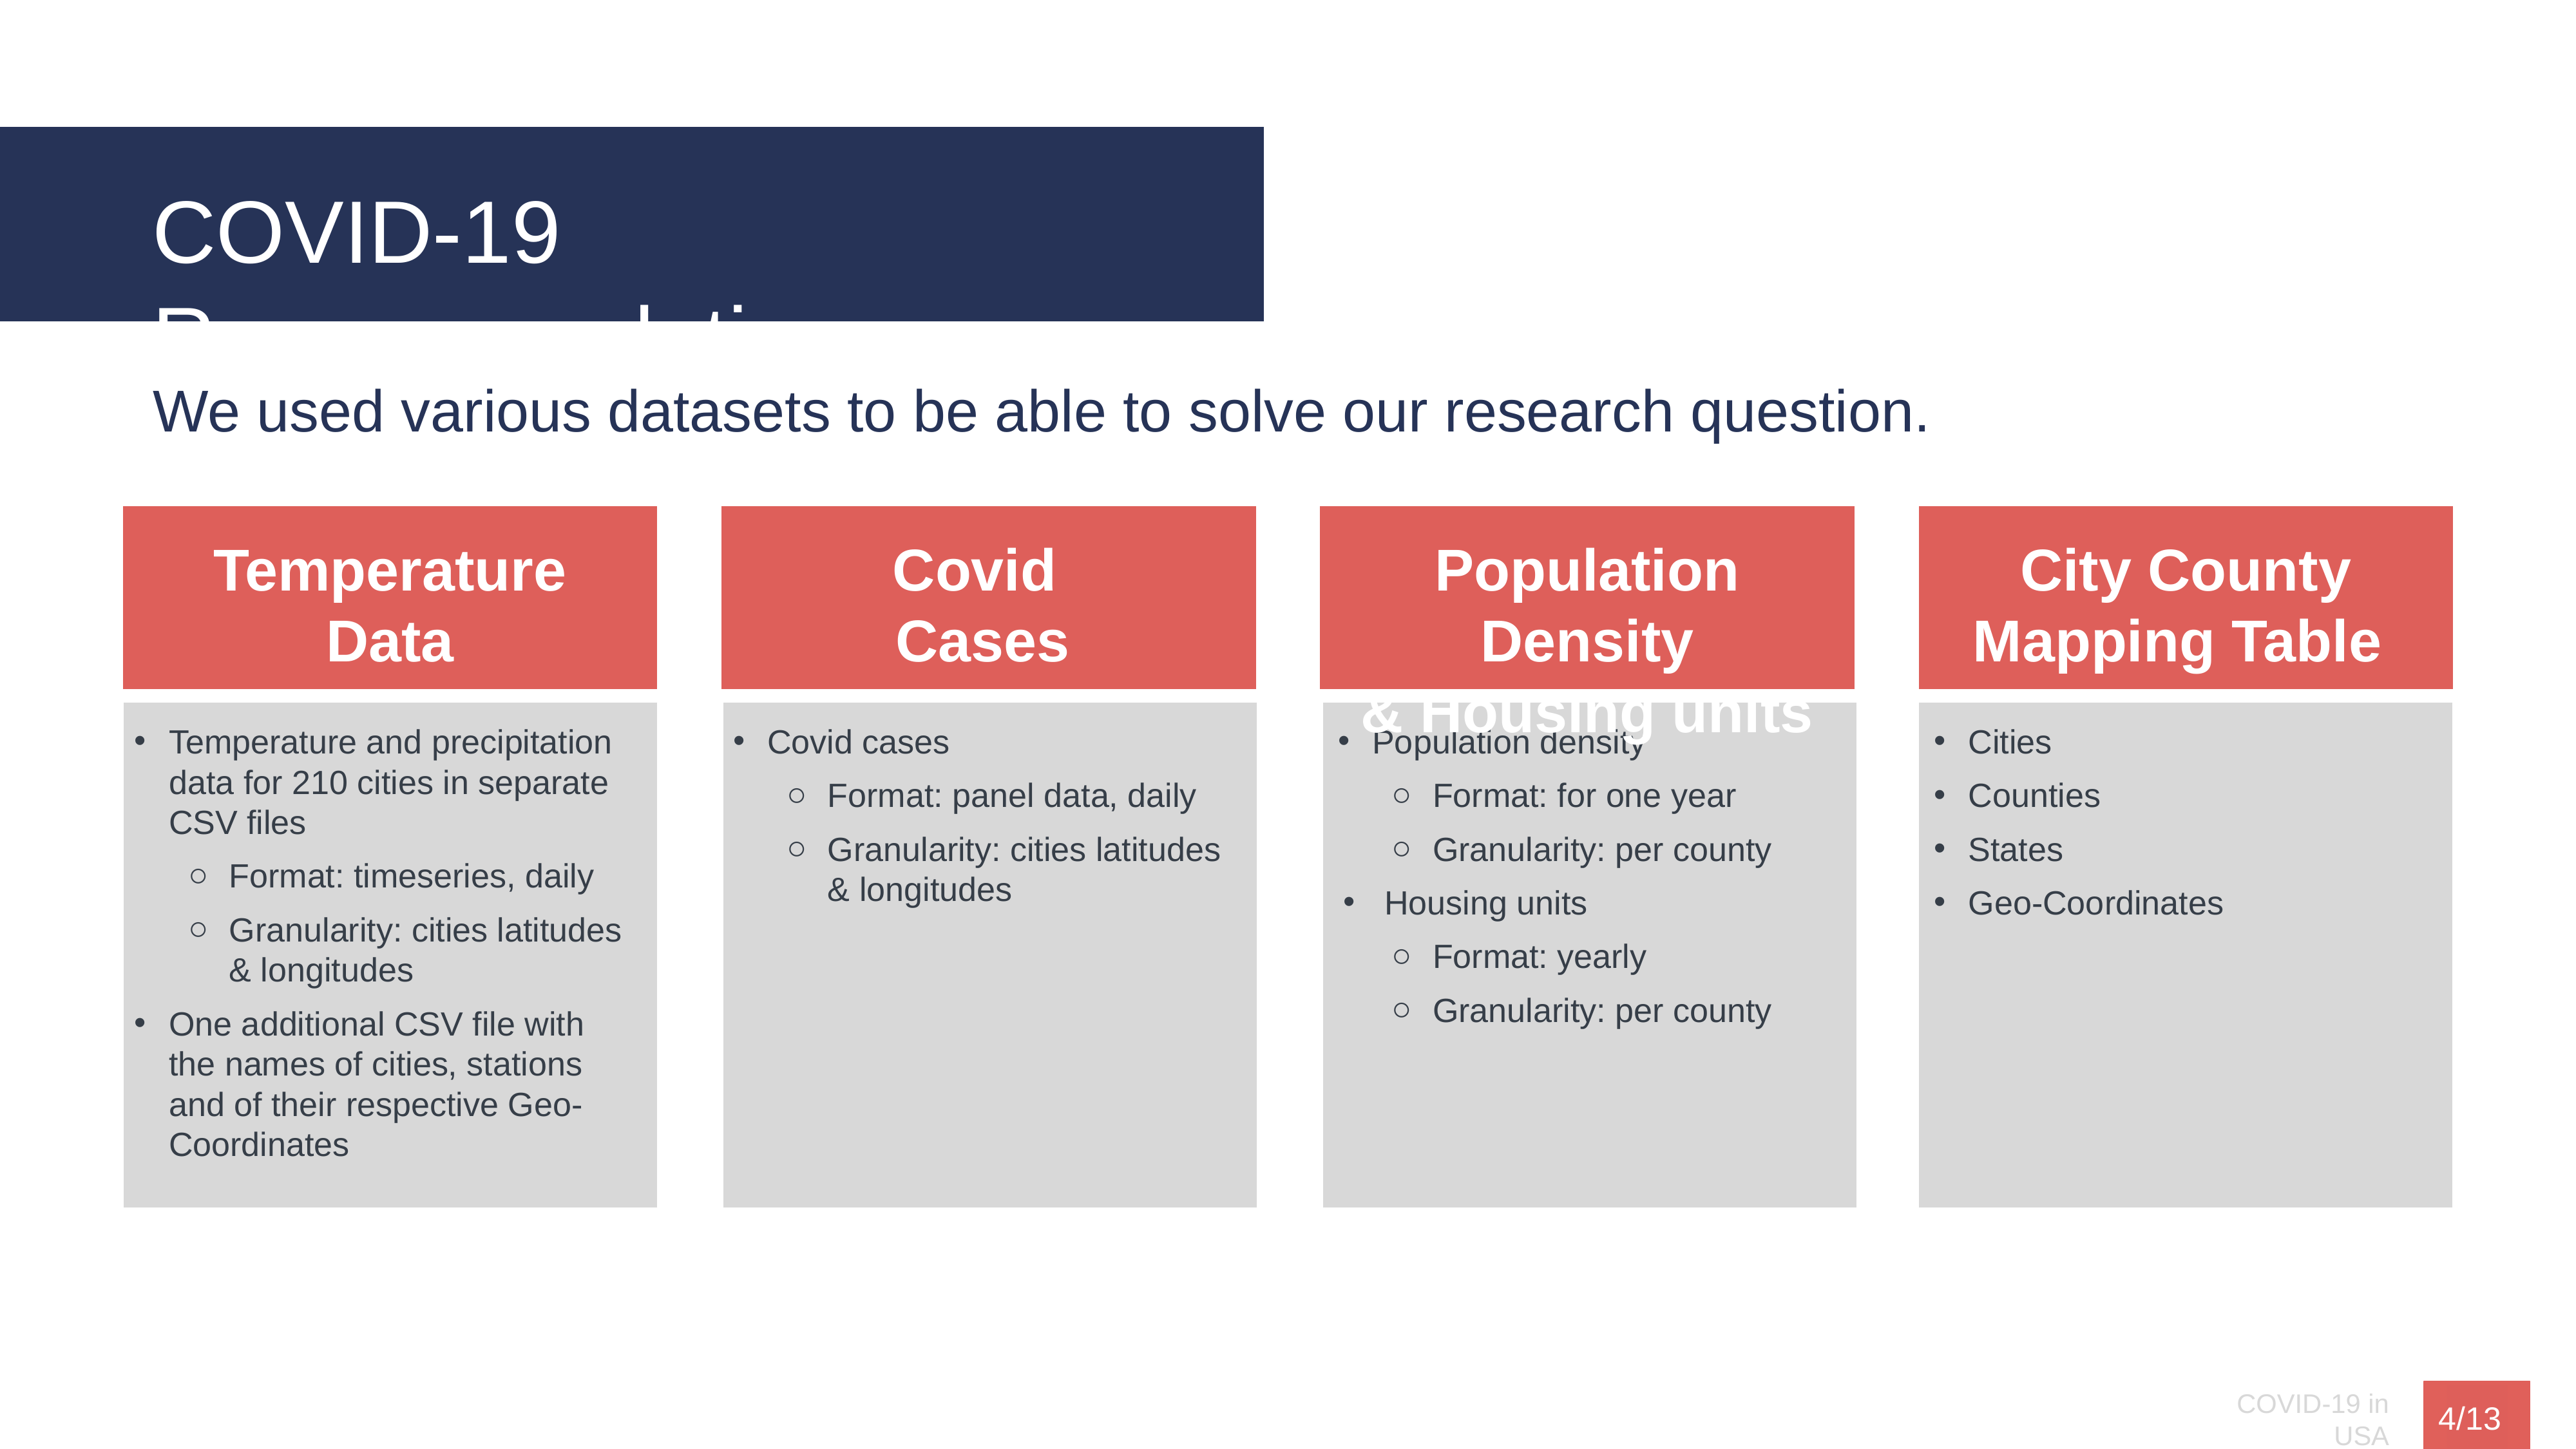

COVID-19 Recommendations
We used various datasets to be able to solve our research question.

Temperature
Data

Population Density
& Housing units

Covid
Cases
Covid cases
Format: panel data, daily
Granularity: cities latitudes & longitudes
Population density
Format: for one year
Granularity: per county
Housing units
Format: yearly
Granularity: per county
Cities
Counties
States
Geo-Coordinates
Temperature and precipitation data for 210 cities in separate CSV files
Format: timeseries, daily
Granularity: cities latitudes & longitudes
One additional CSV file with the names of cities, stations and of their respective Geo-Coordinates
City County
Mapping Table